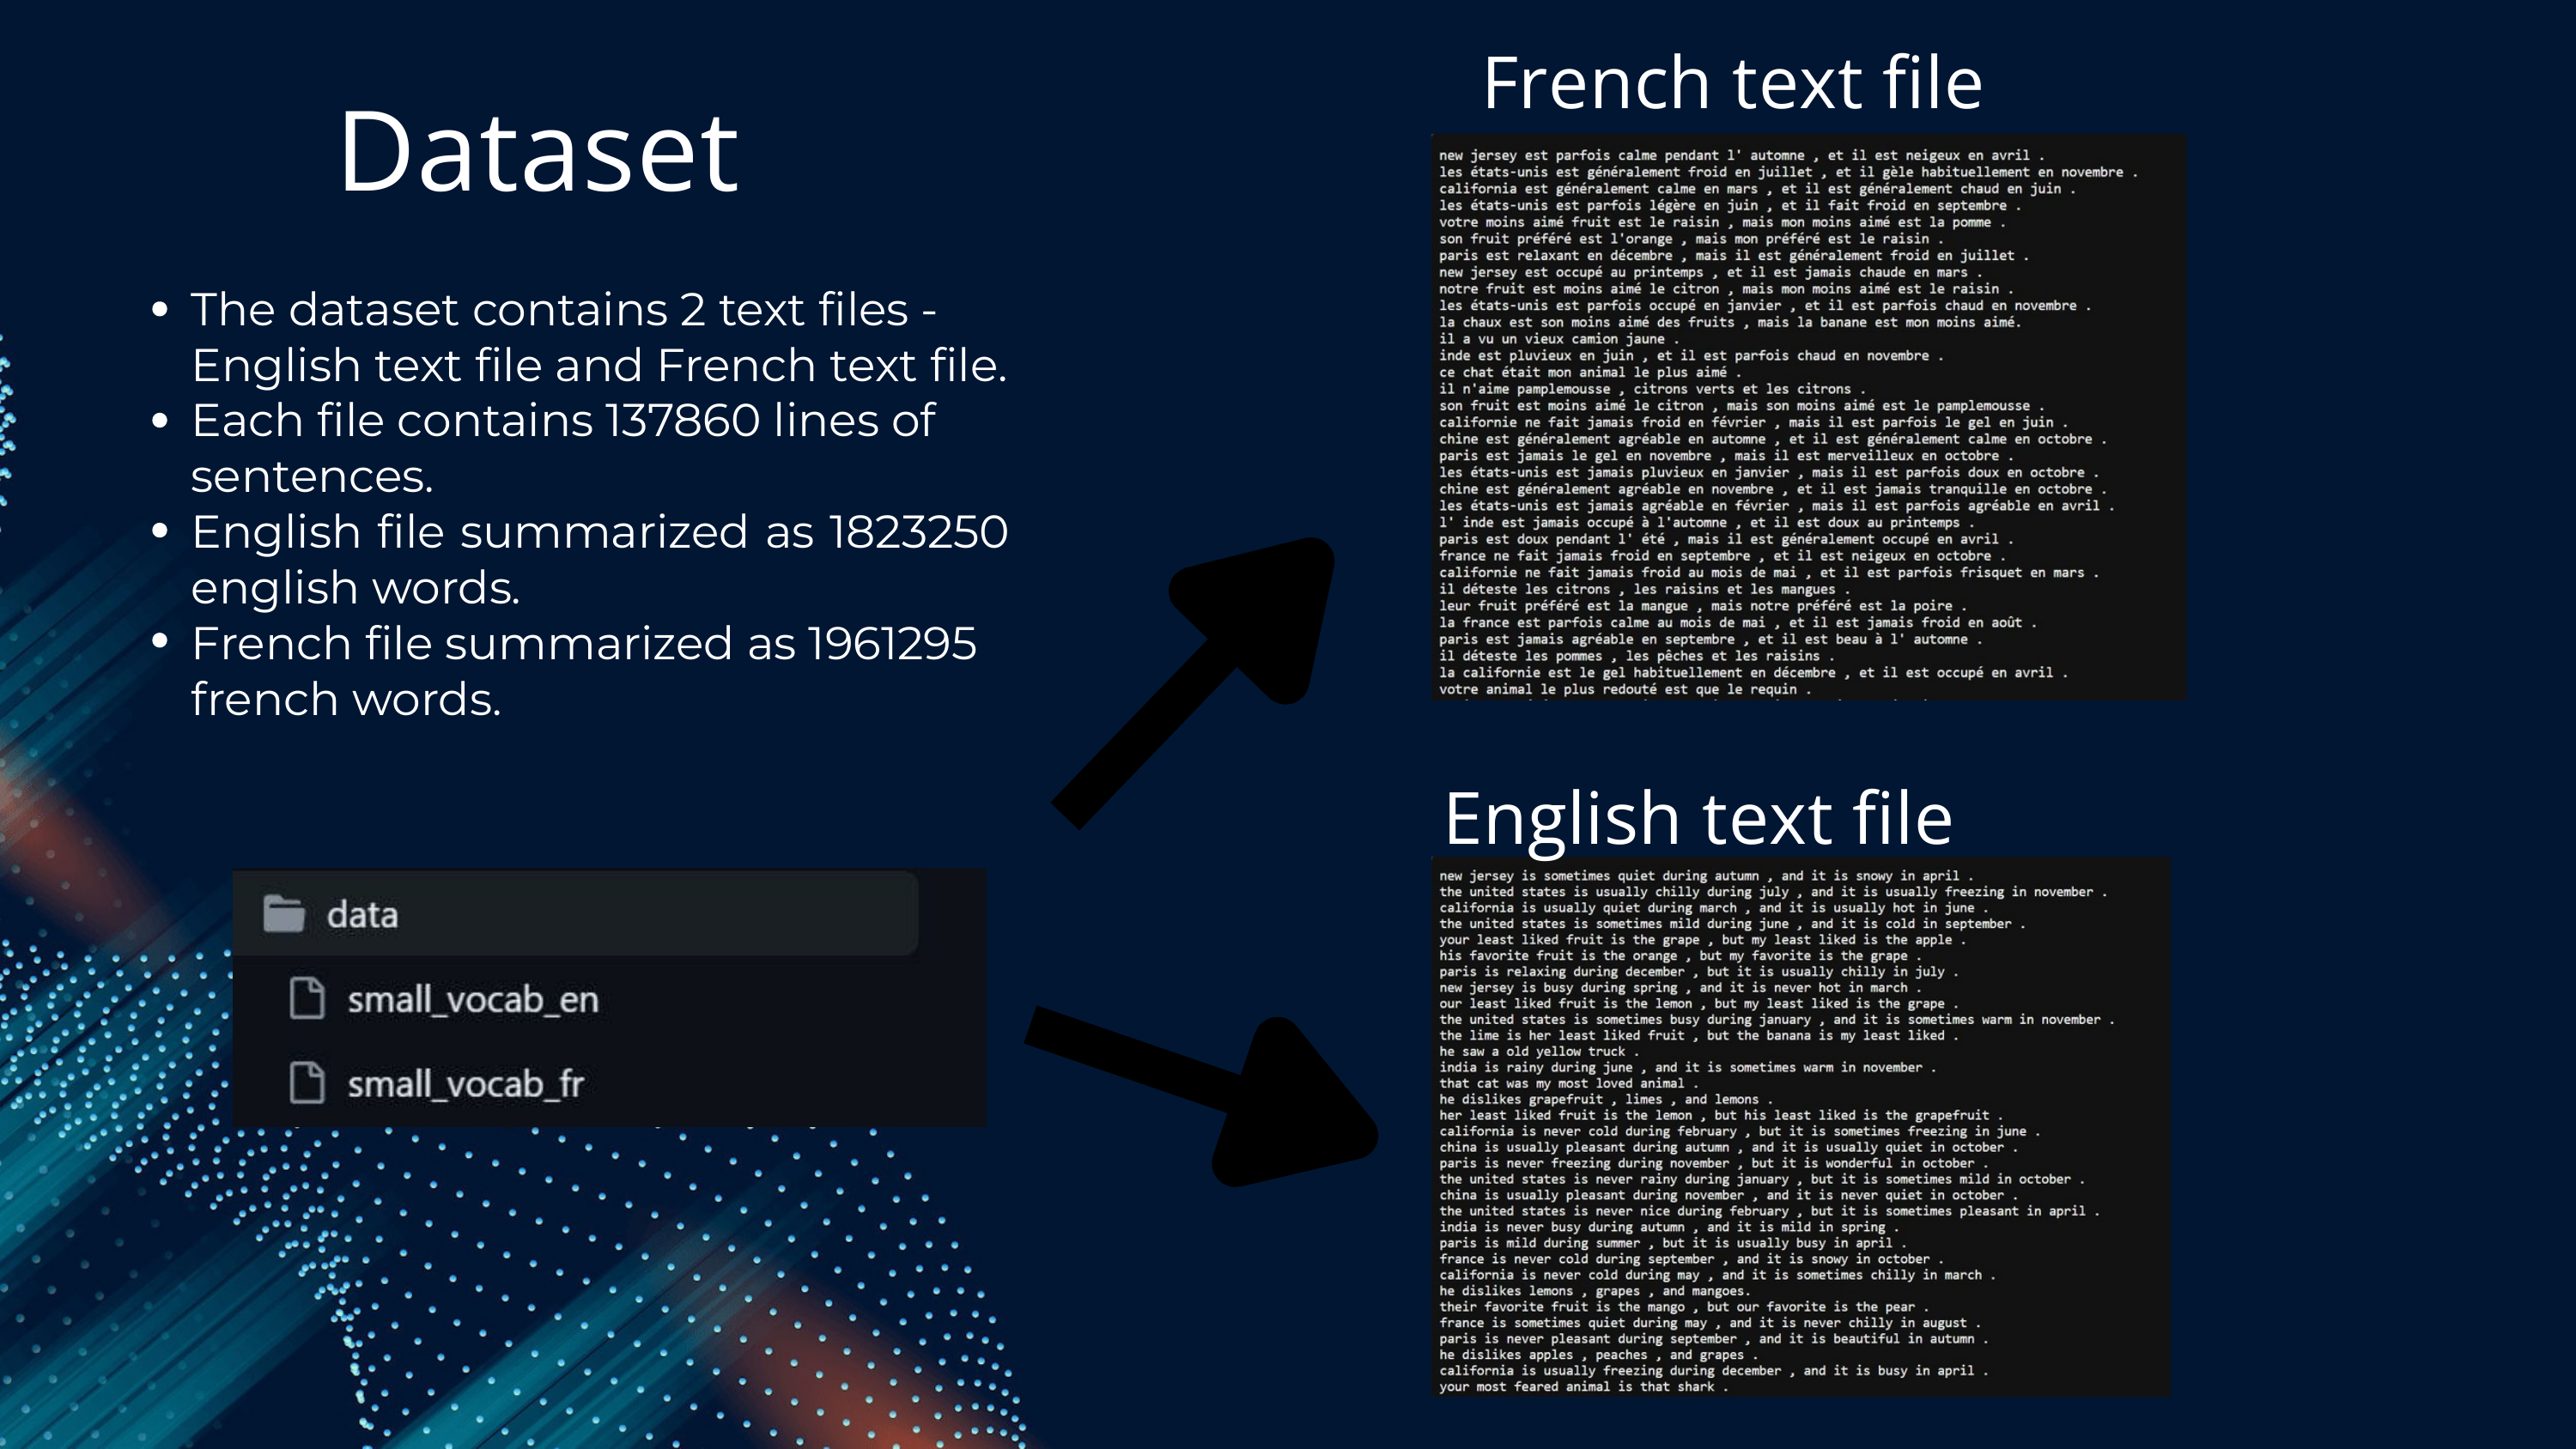

French text file
Dataset

The dataset contains 2 text ﬁles - English text ﬁle and French text ﬁle. Each ﬁle contains 137860 lines of sentences.
English ﬁle summarized as 1823250 english words.
French ﬁle summarized as 1961295 french words.

English text file